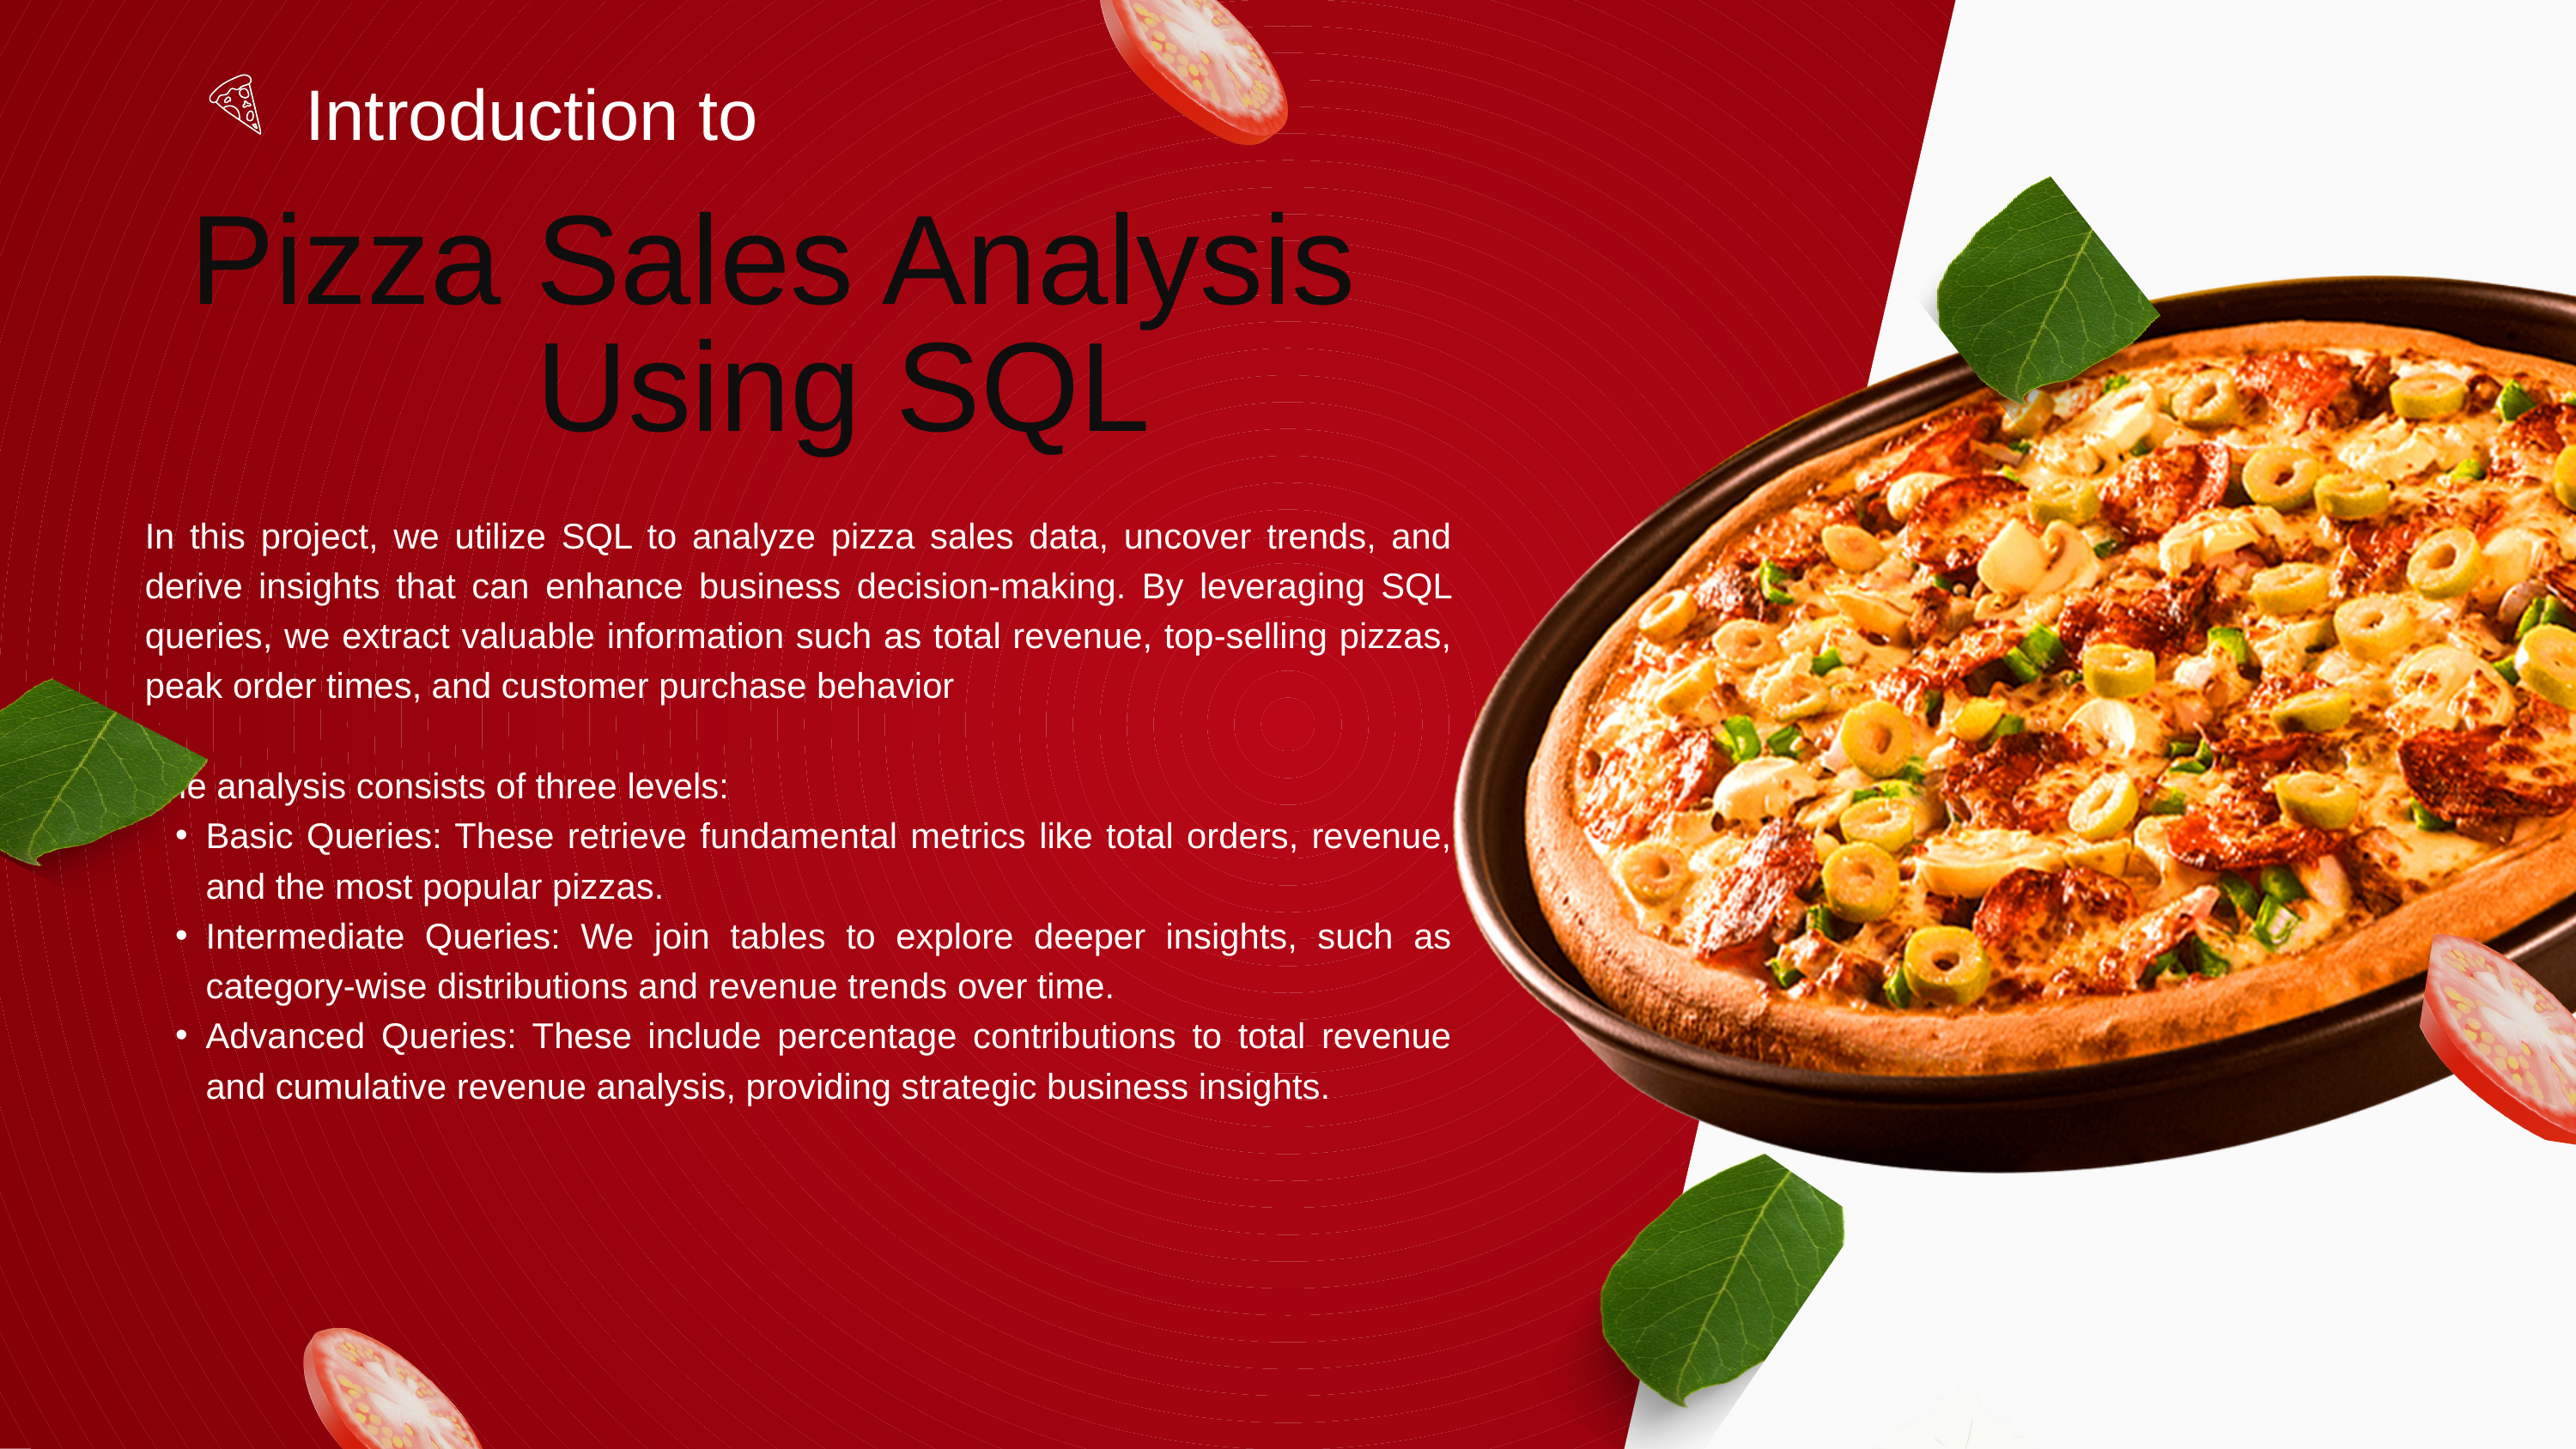

Introduction to

Pizza Sales Analysis     Using SQL

In this project, we utilize SQL to analyze pizza sales data, uncover trends, and derive insights that can enhance business decision-making. By leveraging SQL queries, we extract valuable information such as total revenue, top-selling pizzas, peak order times, and customer purchase behavior

The analysis consists of three levels:
Basic Queries: These retrieve fundamental metrics like total orders, revenue, and the most popular pizzas.
Intermediate Queries: We join tables to explore deeper insights, such as category-wise distributions and revenue trends over time.
Advanced Queries: These include percentage contributions to total revenue and cumulative revenue analysis, providing strategic business insights.